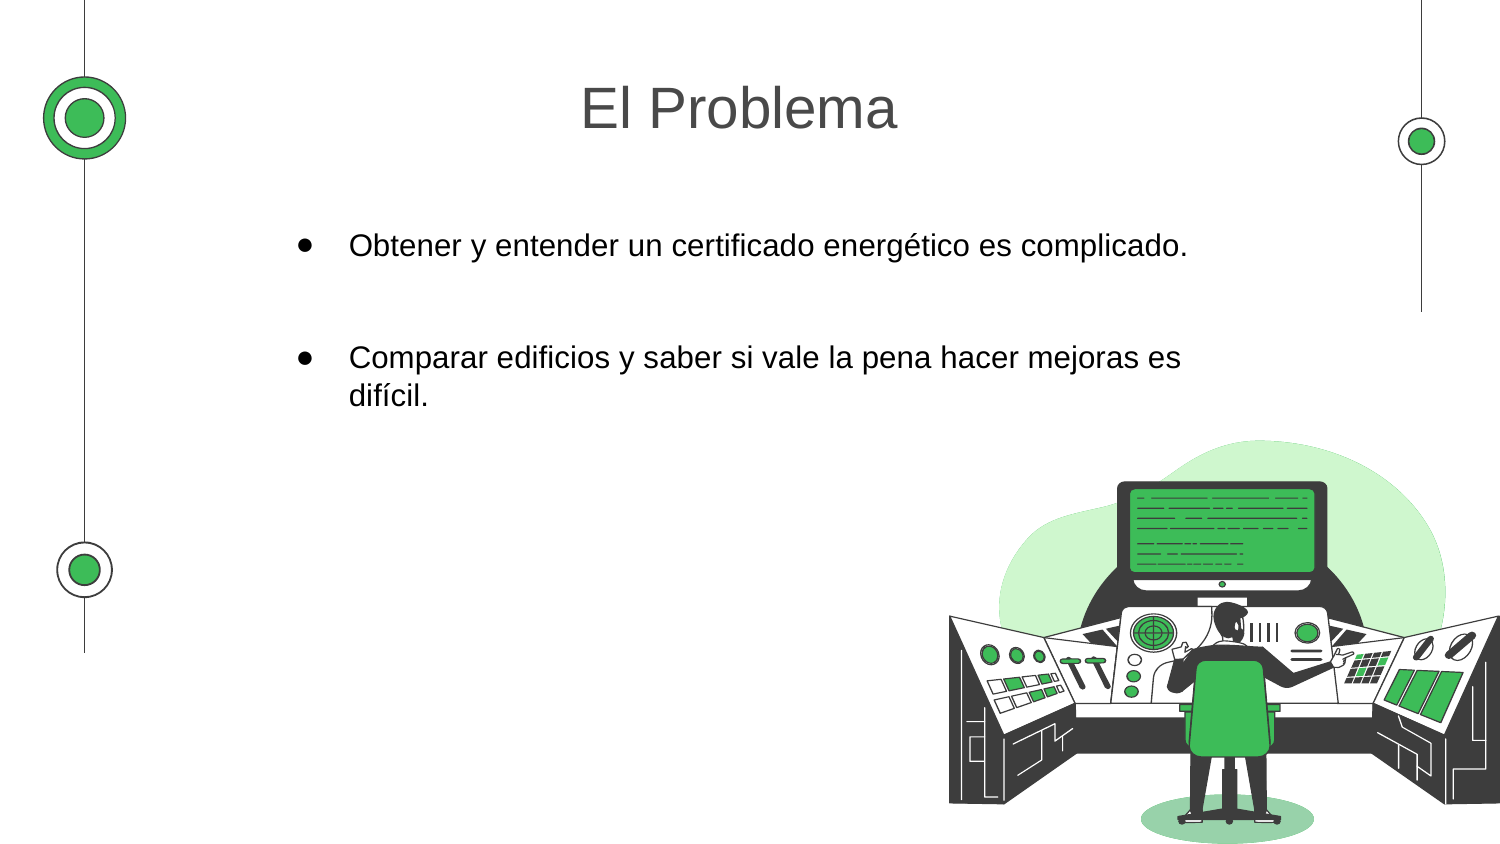

# El Problema
Obtener y entender un certificado energético es complicado.

Comparar edificios y saber si vale la pena hacer mejoras es difícil.